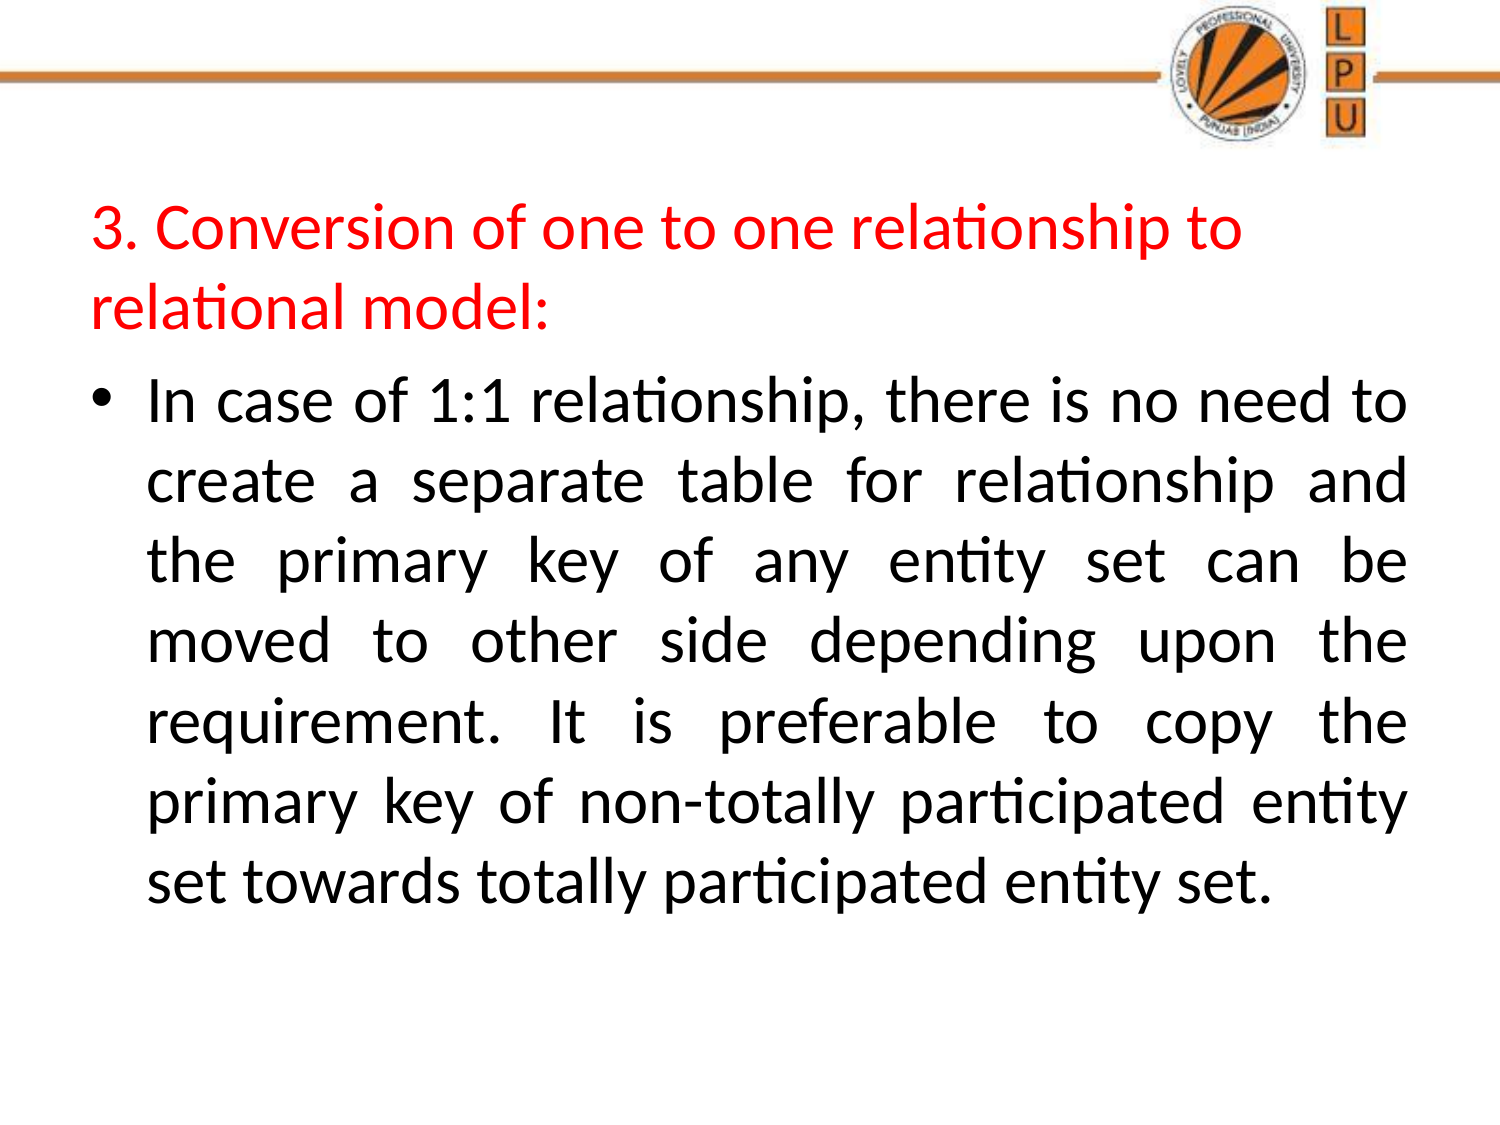

3. Conversion of one to one relationship to    relational model:
In case of 1:1 relationship, there is no need to create a separate table for relationship and the primary key of any entity set can be moved to other side depending upon the requirement. It is preferable to copy the primary key of non-totally participated entity set towards totally participated entity set.